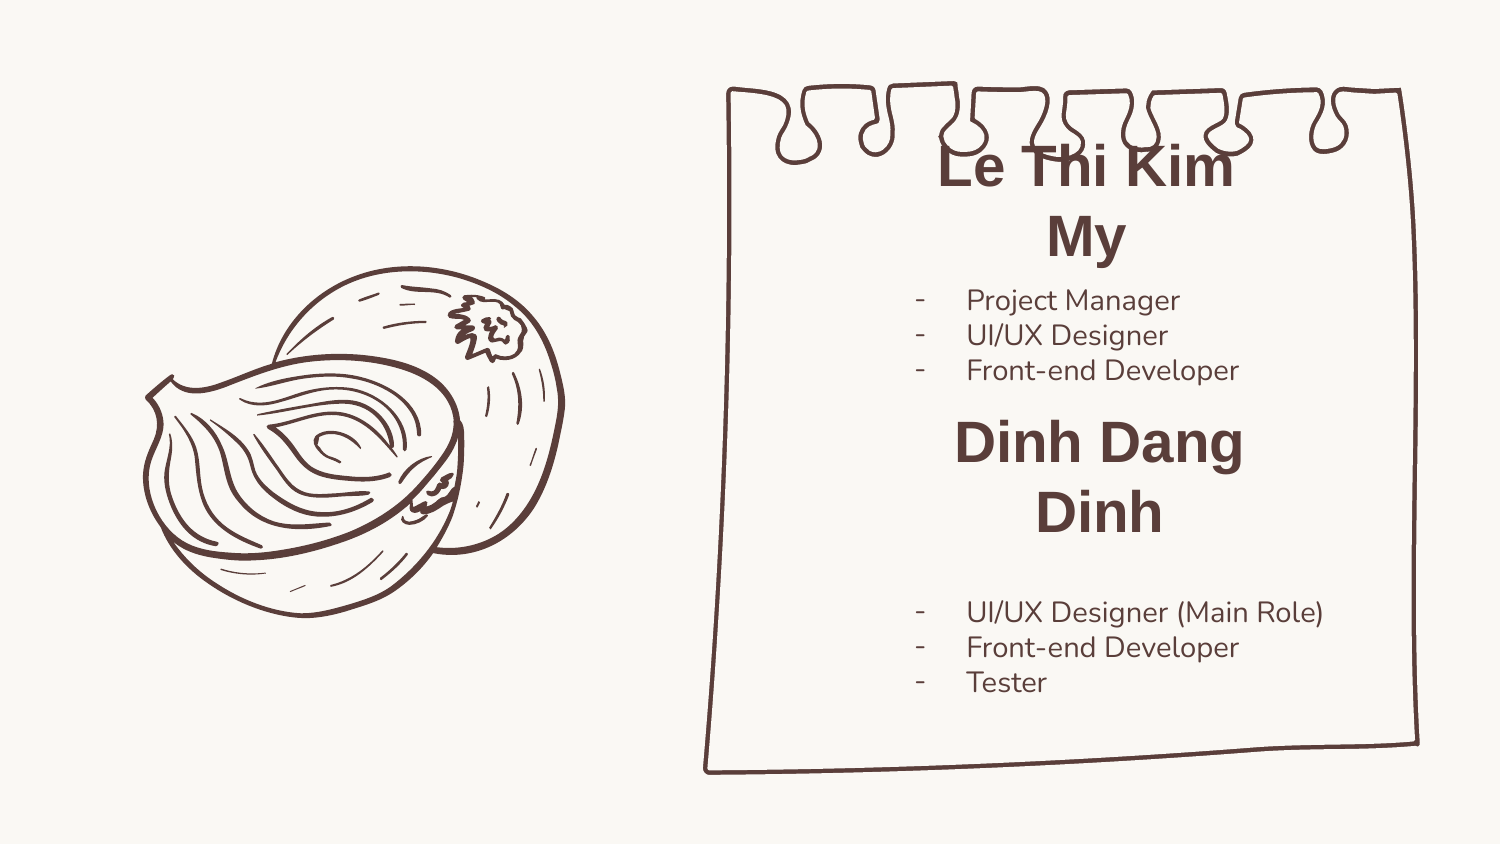

# Le Thi Kim My
Project Manager
UI/UX Designer
Front-end Developer

Dinh Dang Dinh

UI/UX Designer (Main Role)
Front-end Developer
Tester